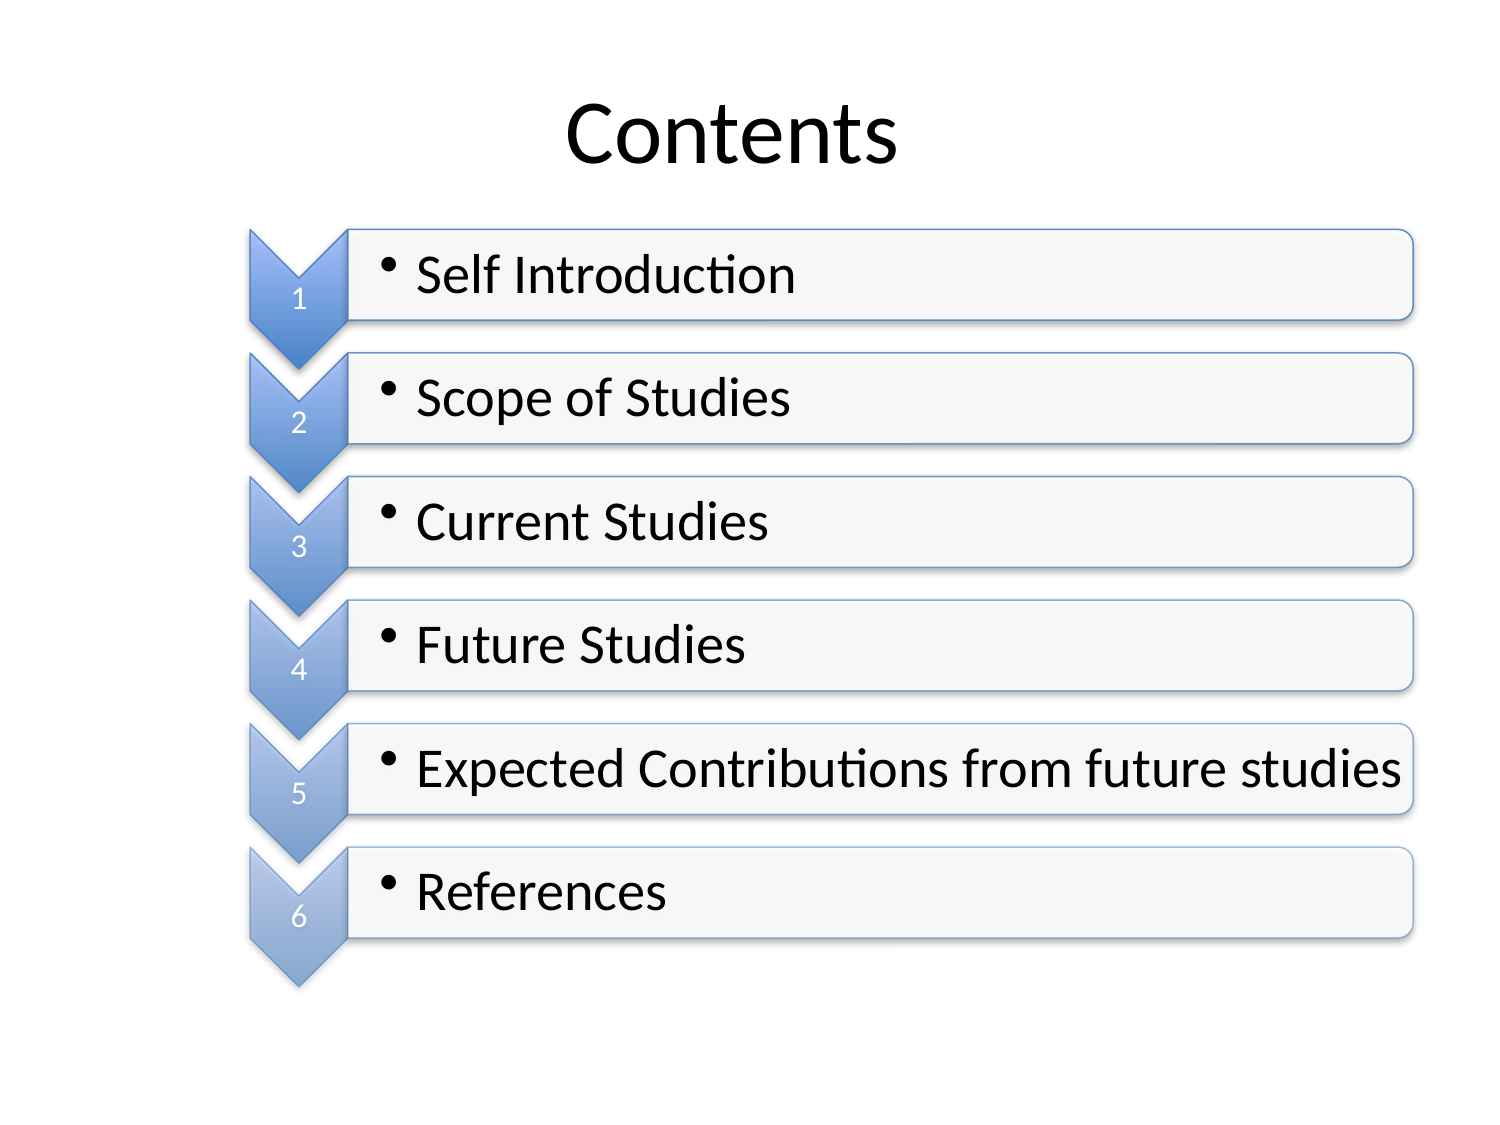

# Contents
1
Self Introduction
2
Scope of Studies
3
Current Studies
4
Future Studies
5
Expected Contributions from future studies
6
References